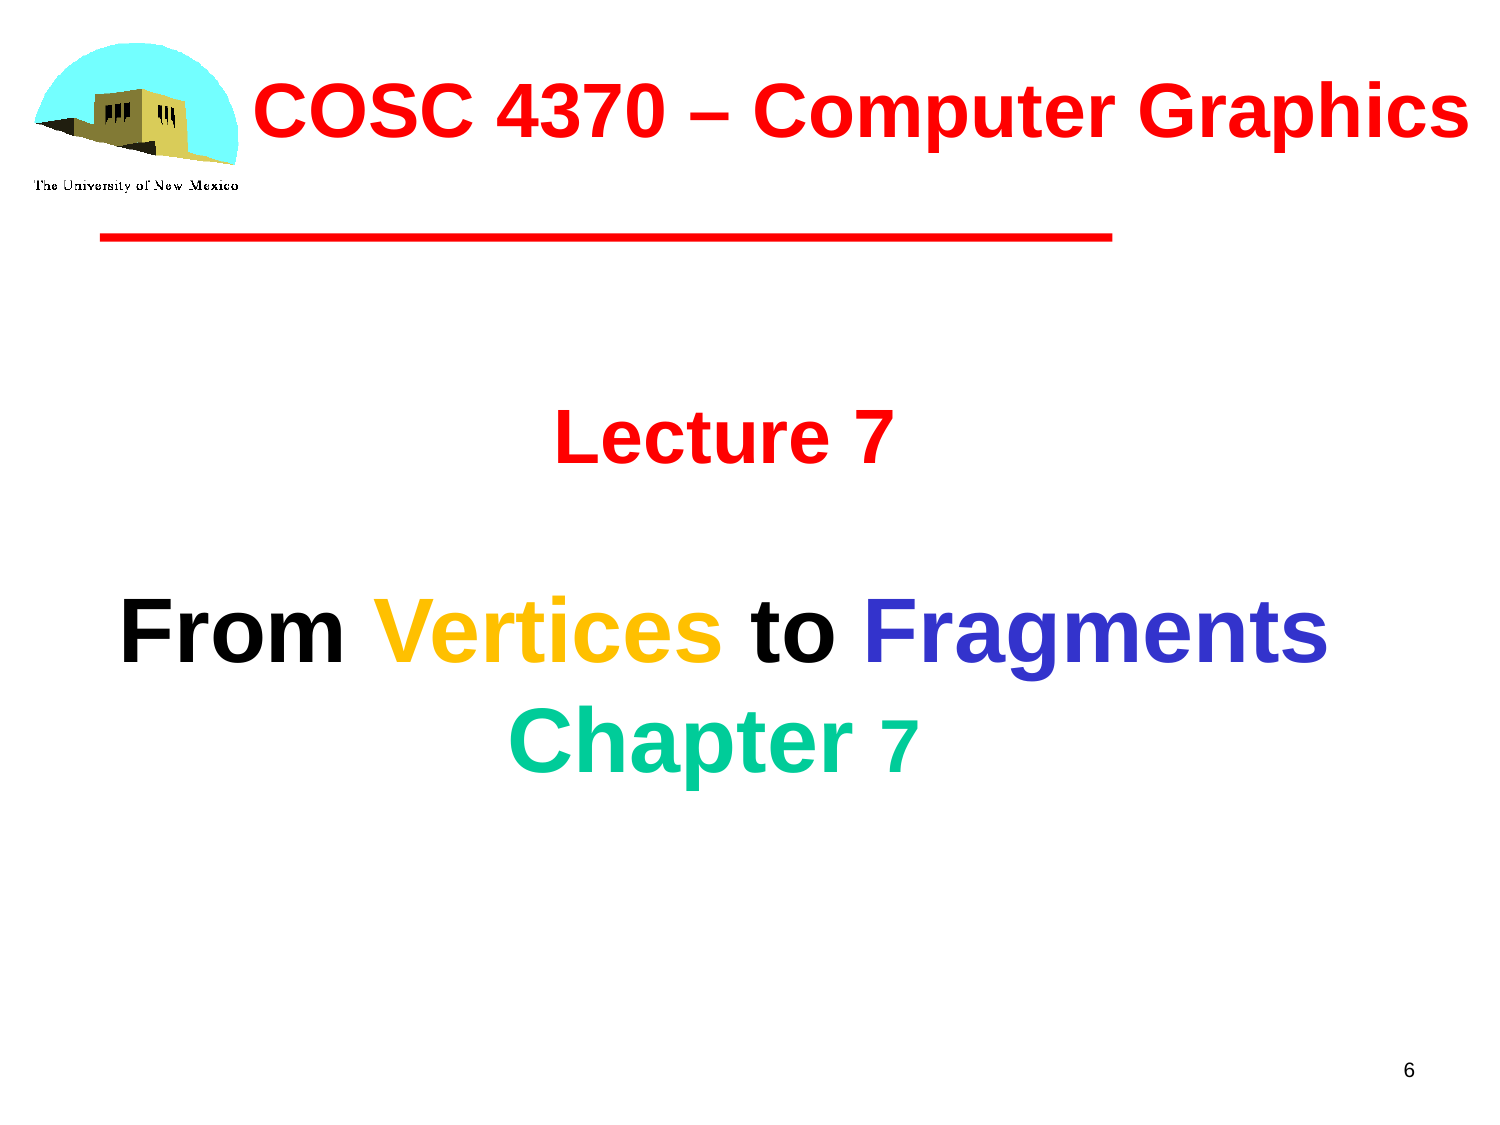

COSC 4370 – Computer Graphics
# Lecture 7 From Vertices to Fragments Chapter 7
6